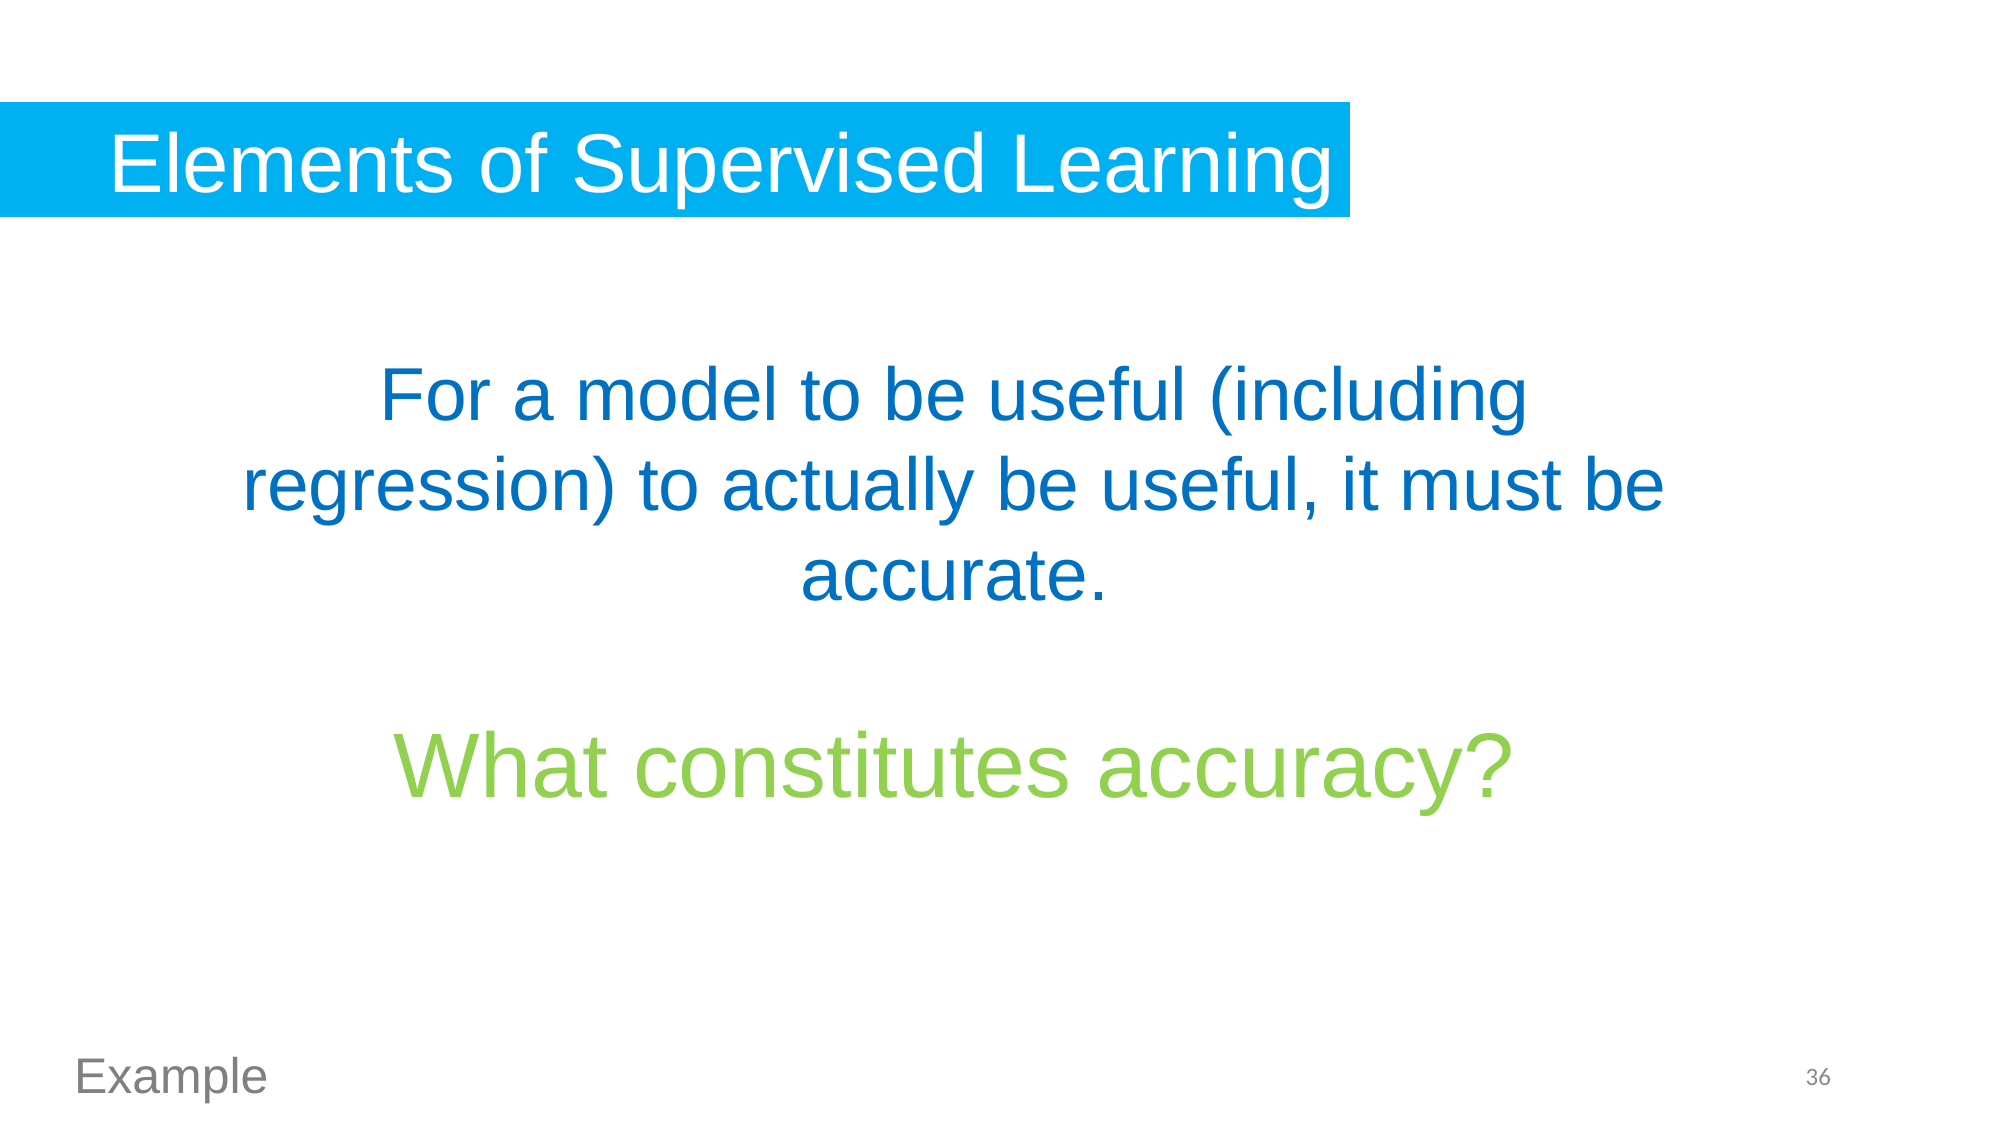

Elements of Supervised Learning
For a model to be useful (including regression) to actually be useful, it must be accurate.

What constitutes accuracy?

Example
36